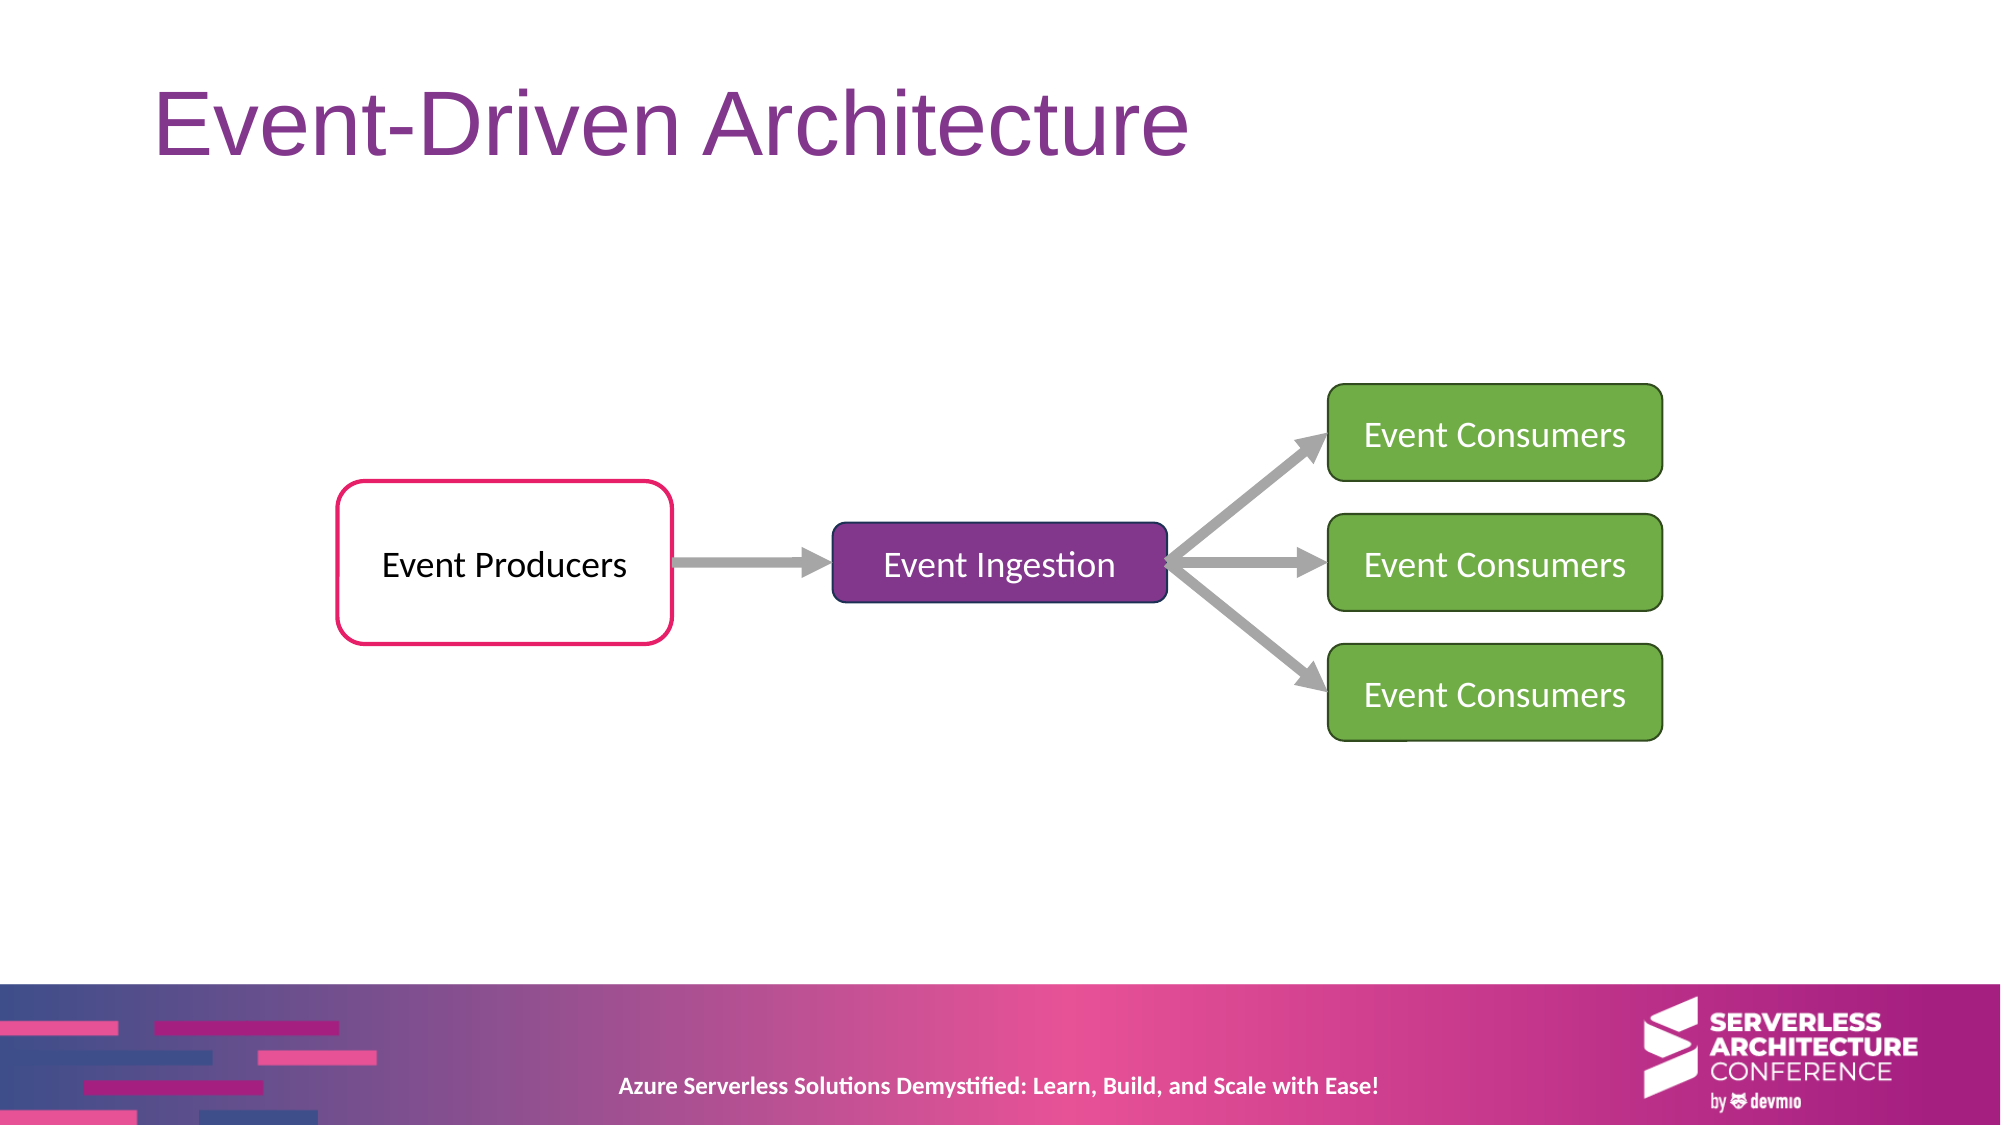

# Event-Driven Architecture
Event Consumers
Event Producers
Event Consumers
Event Ingestion
Event Consumers